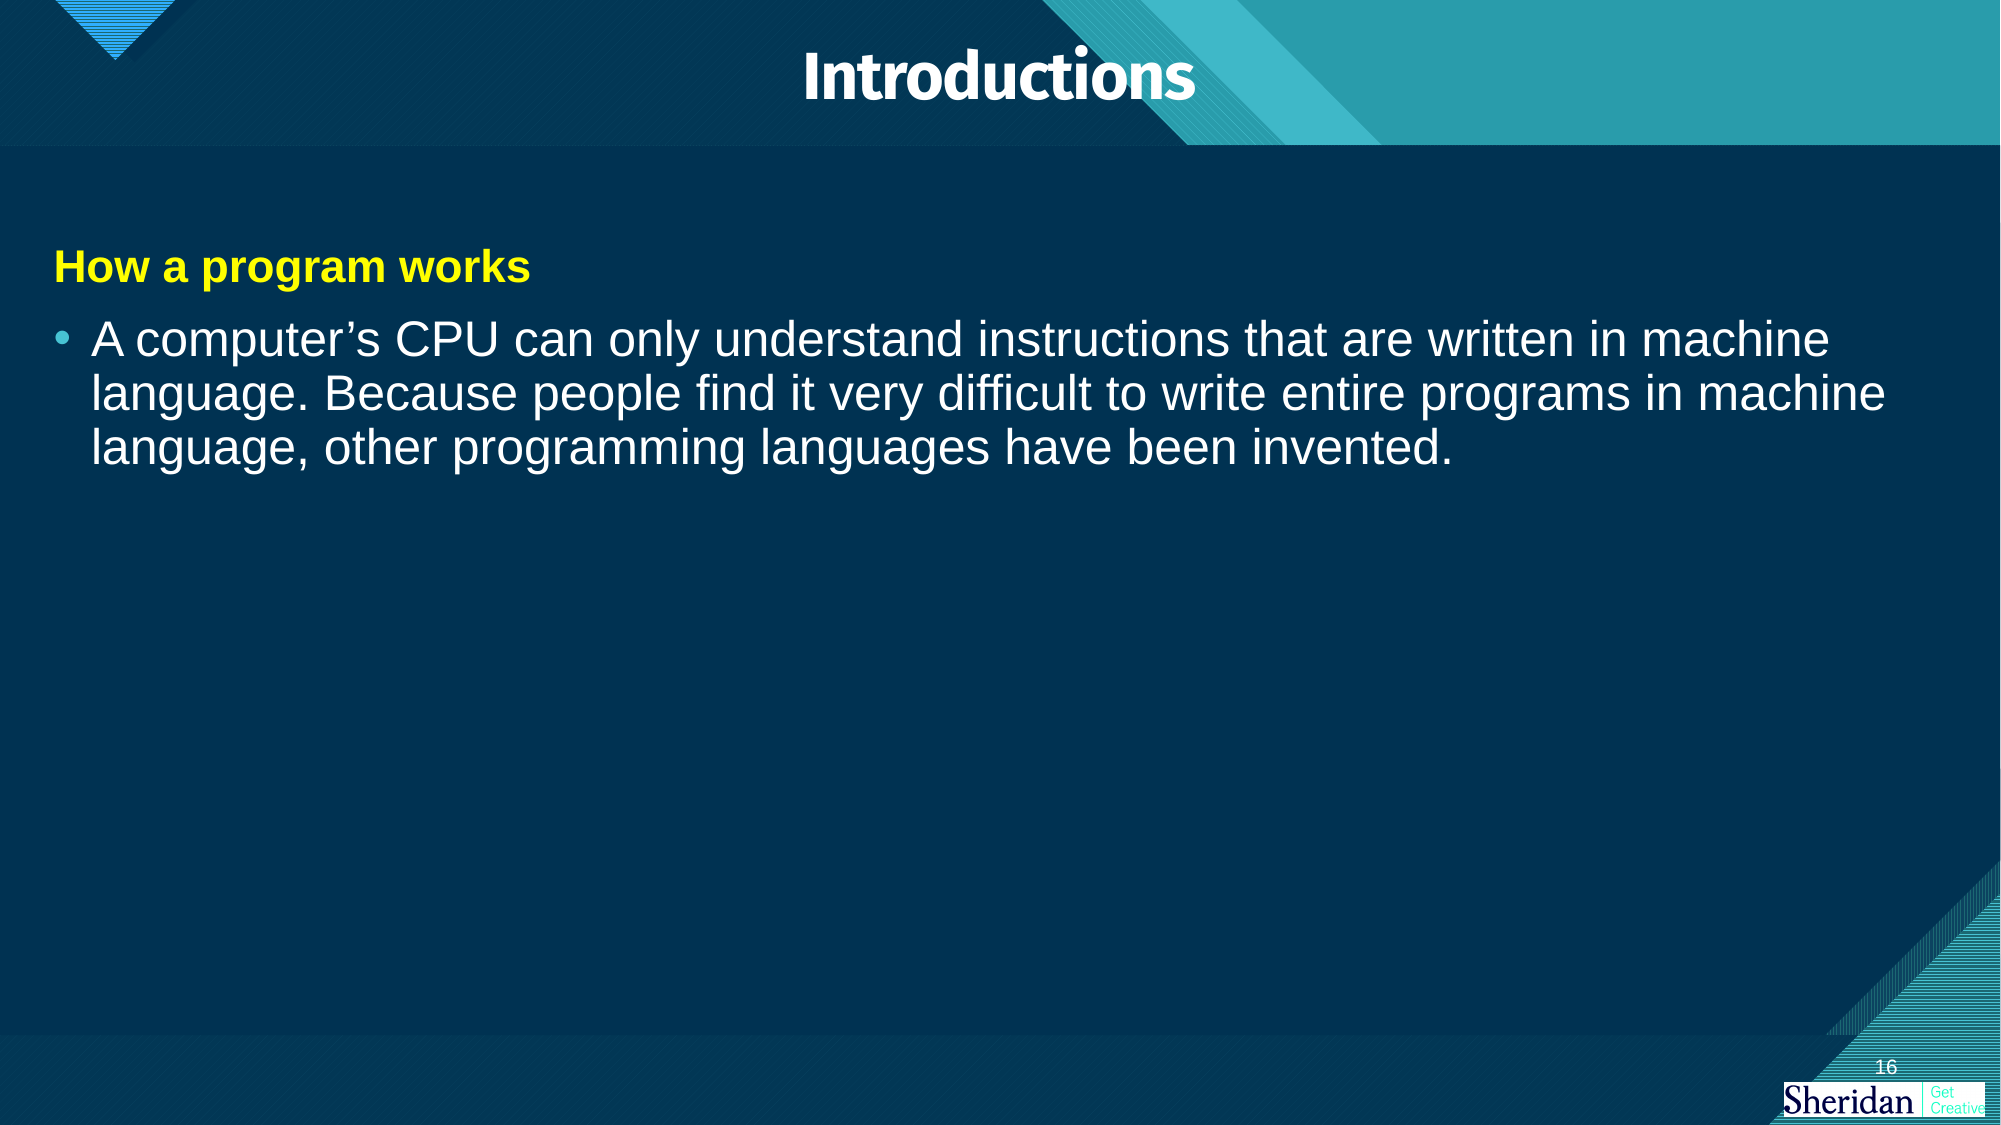

# Introductions

How a program works
A computer’s CPU can only understand instructions that are written in machine language. Because people find it very difficult to write entire programs in machine language, other programming languages have been invented.

16